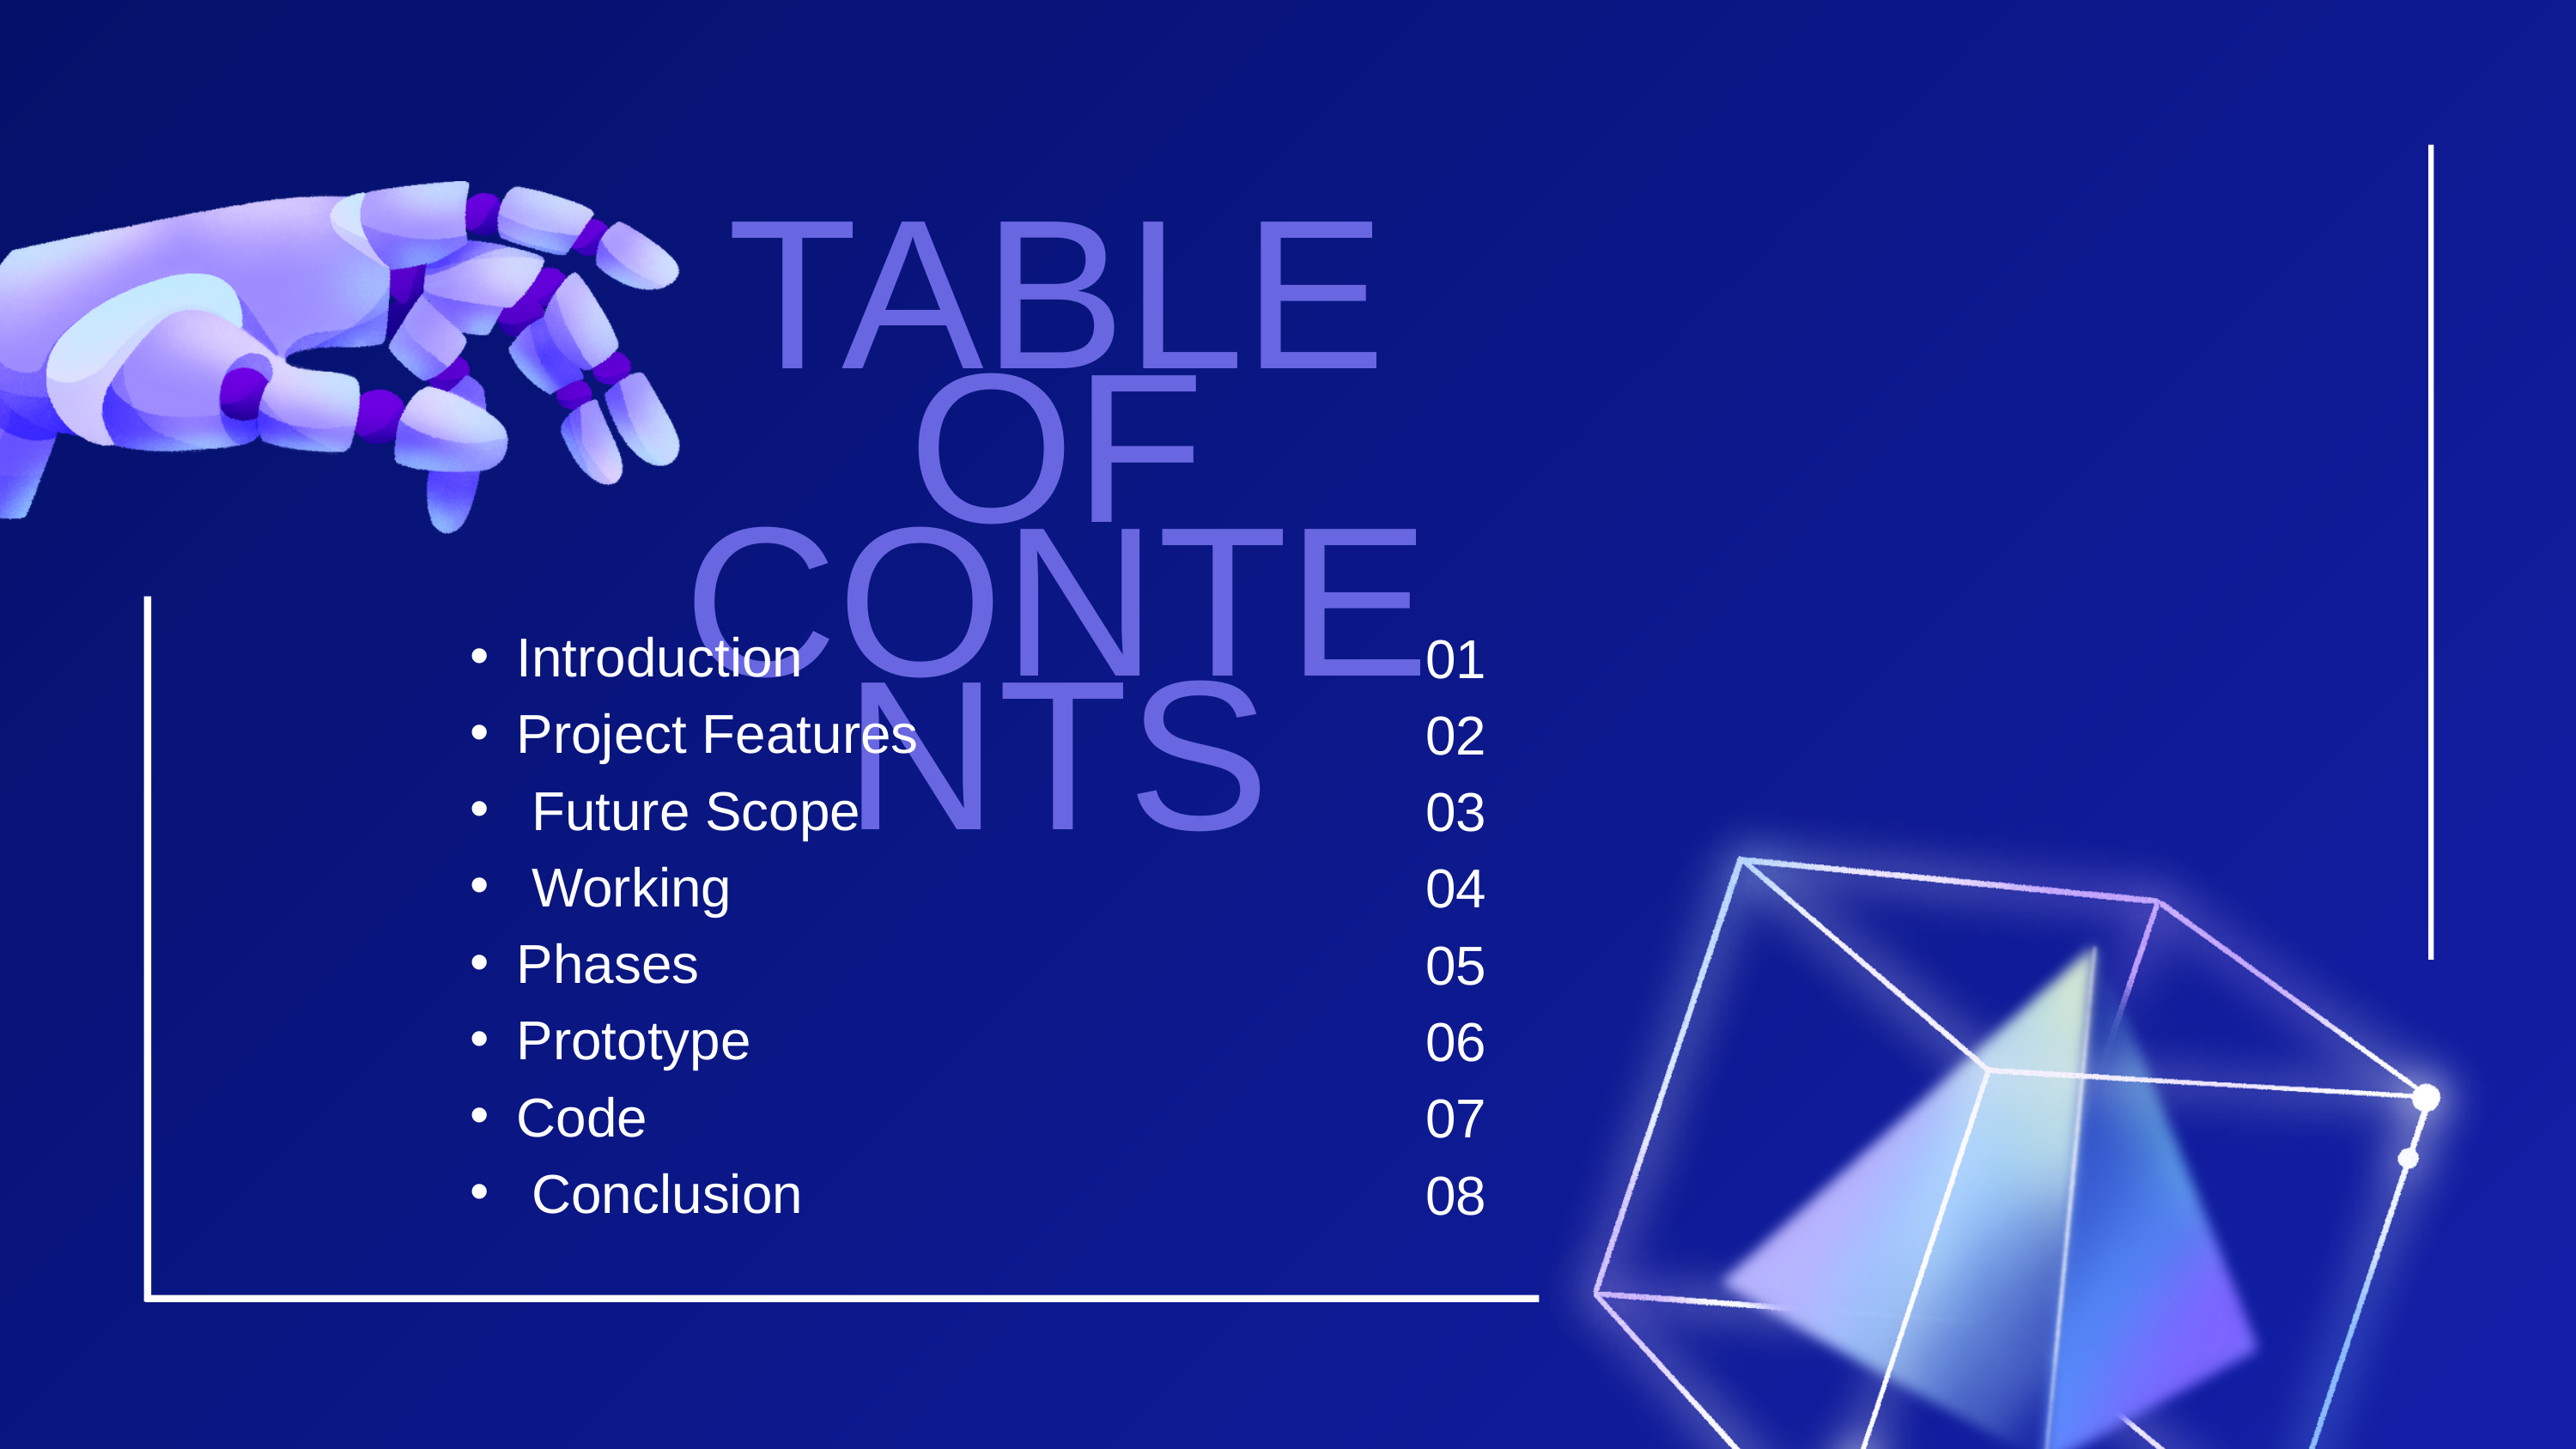

TABLE OF CONTENTS

Introduction
Project Features
 Future Scope
 Working
Phases
Prototype
Code
 Conclusion
01
02
03
04
05
06
07
08